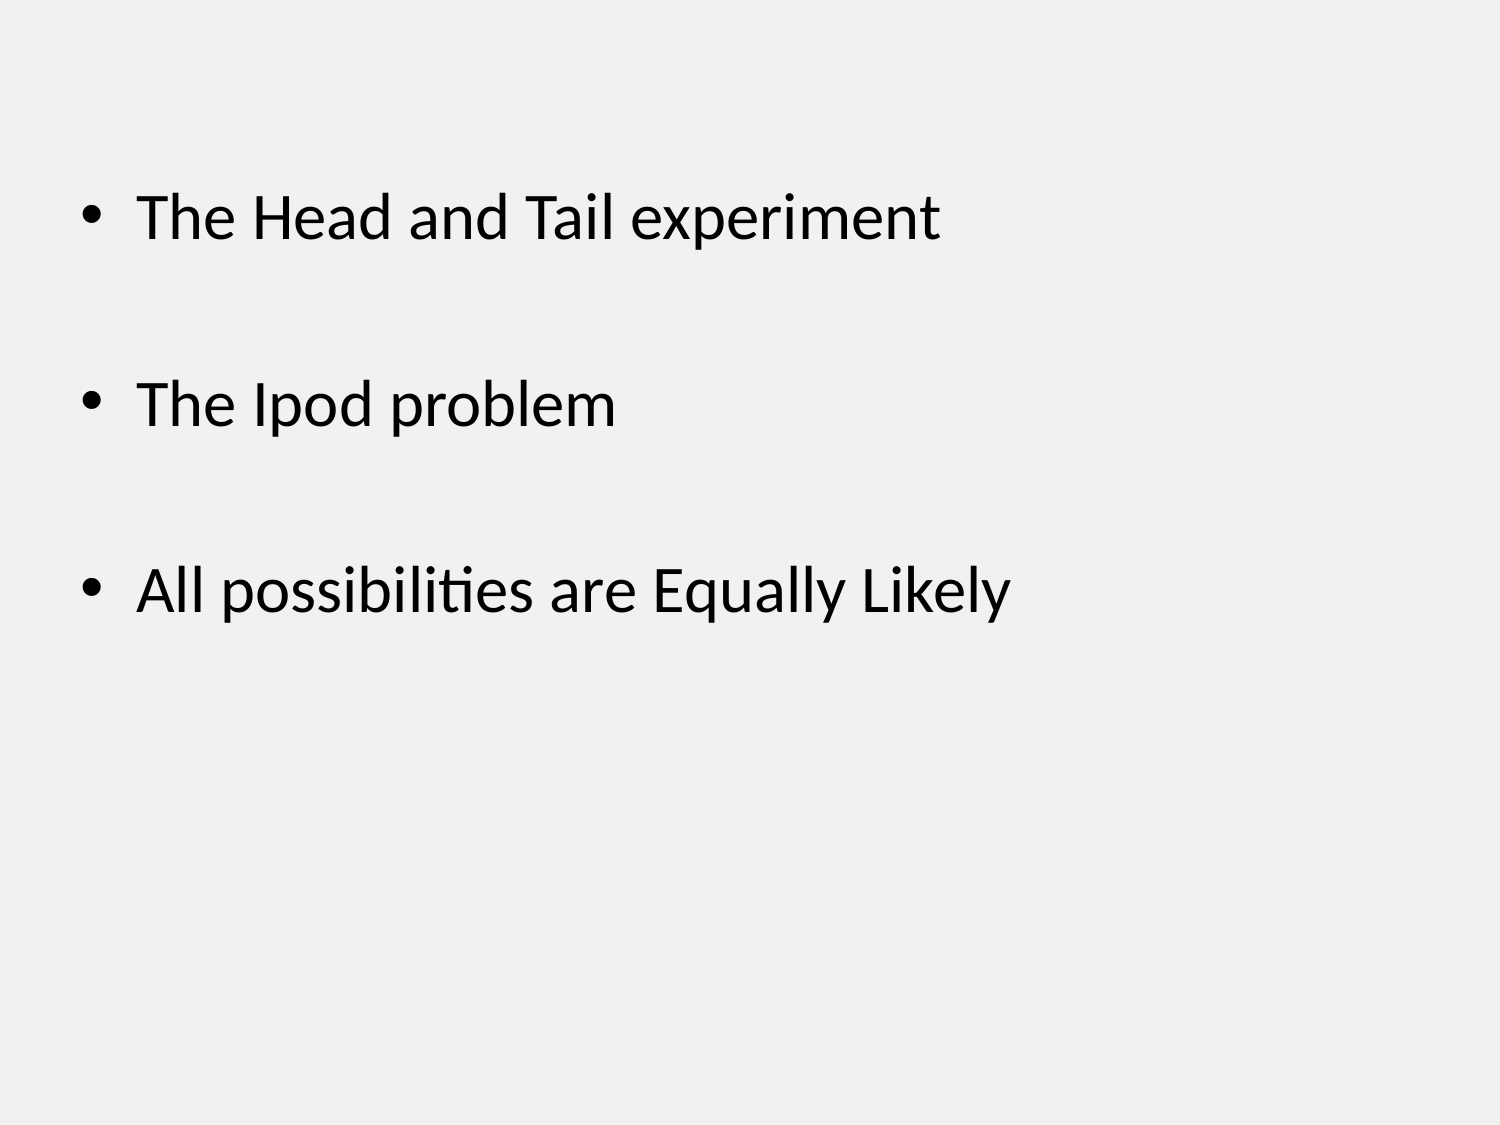

The Head and Tail experiment

The Ipod problem

All possibilities are Equally Likely